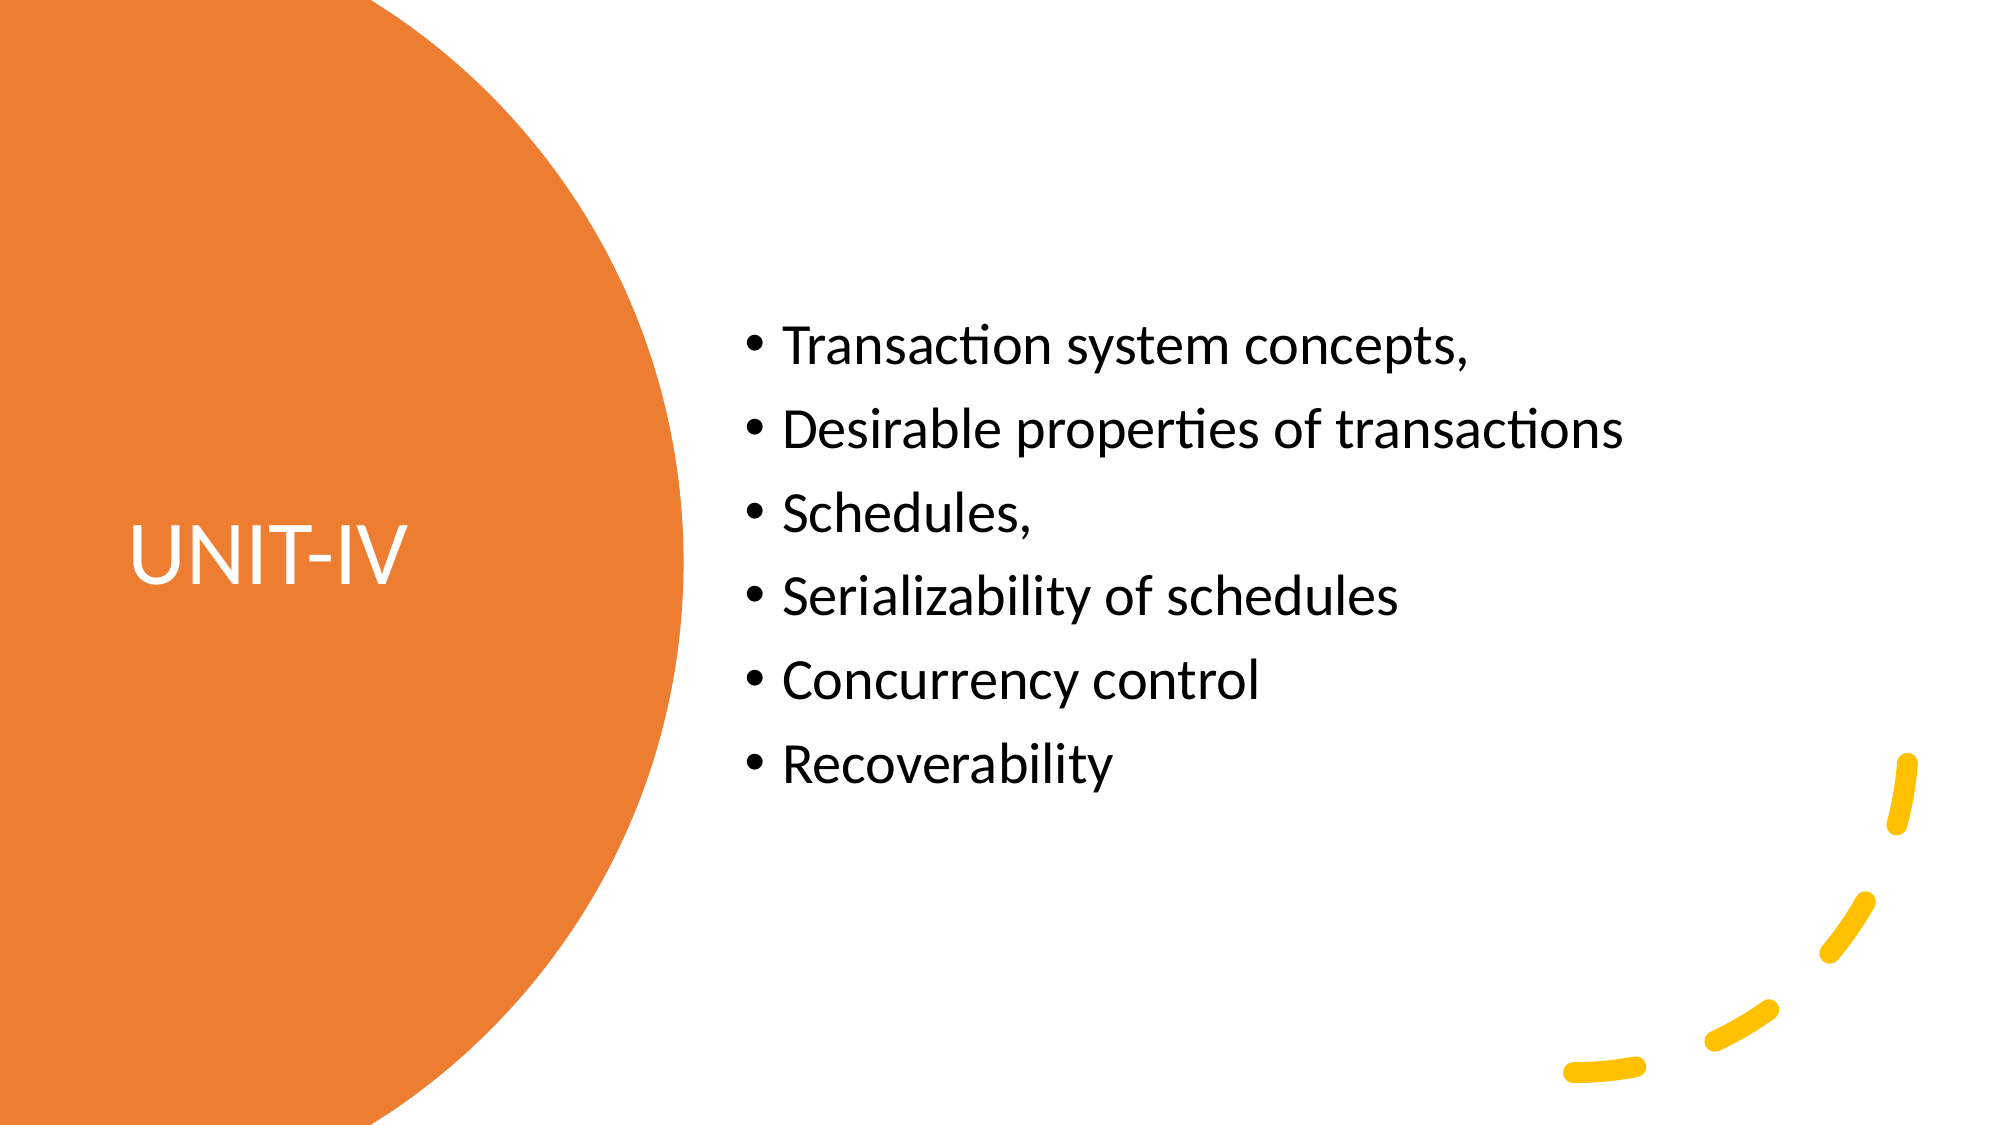

Transaction system concepts,
Desirable properties of transactions
Schedules,
Serializability of schedules
Concurrency control
Recoverability
# UNIT-IV